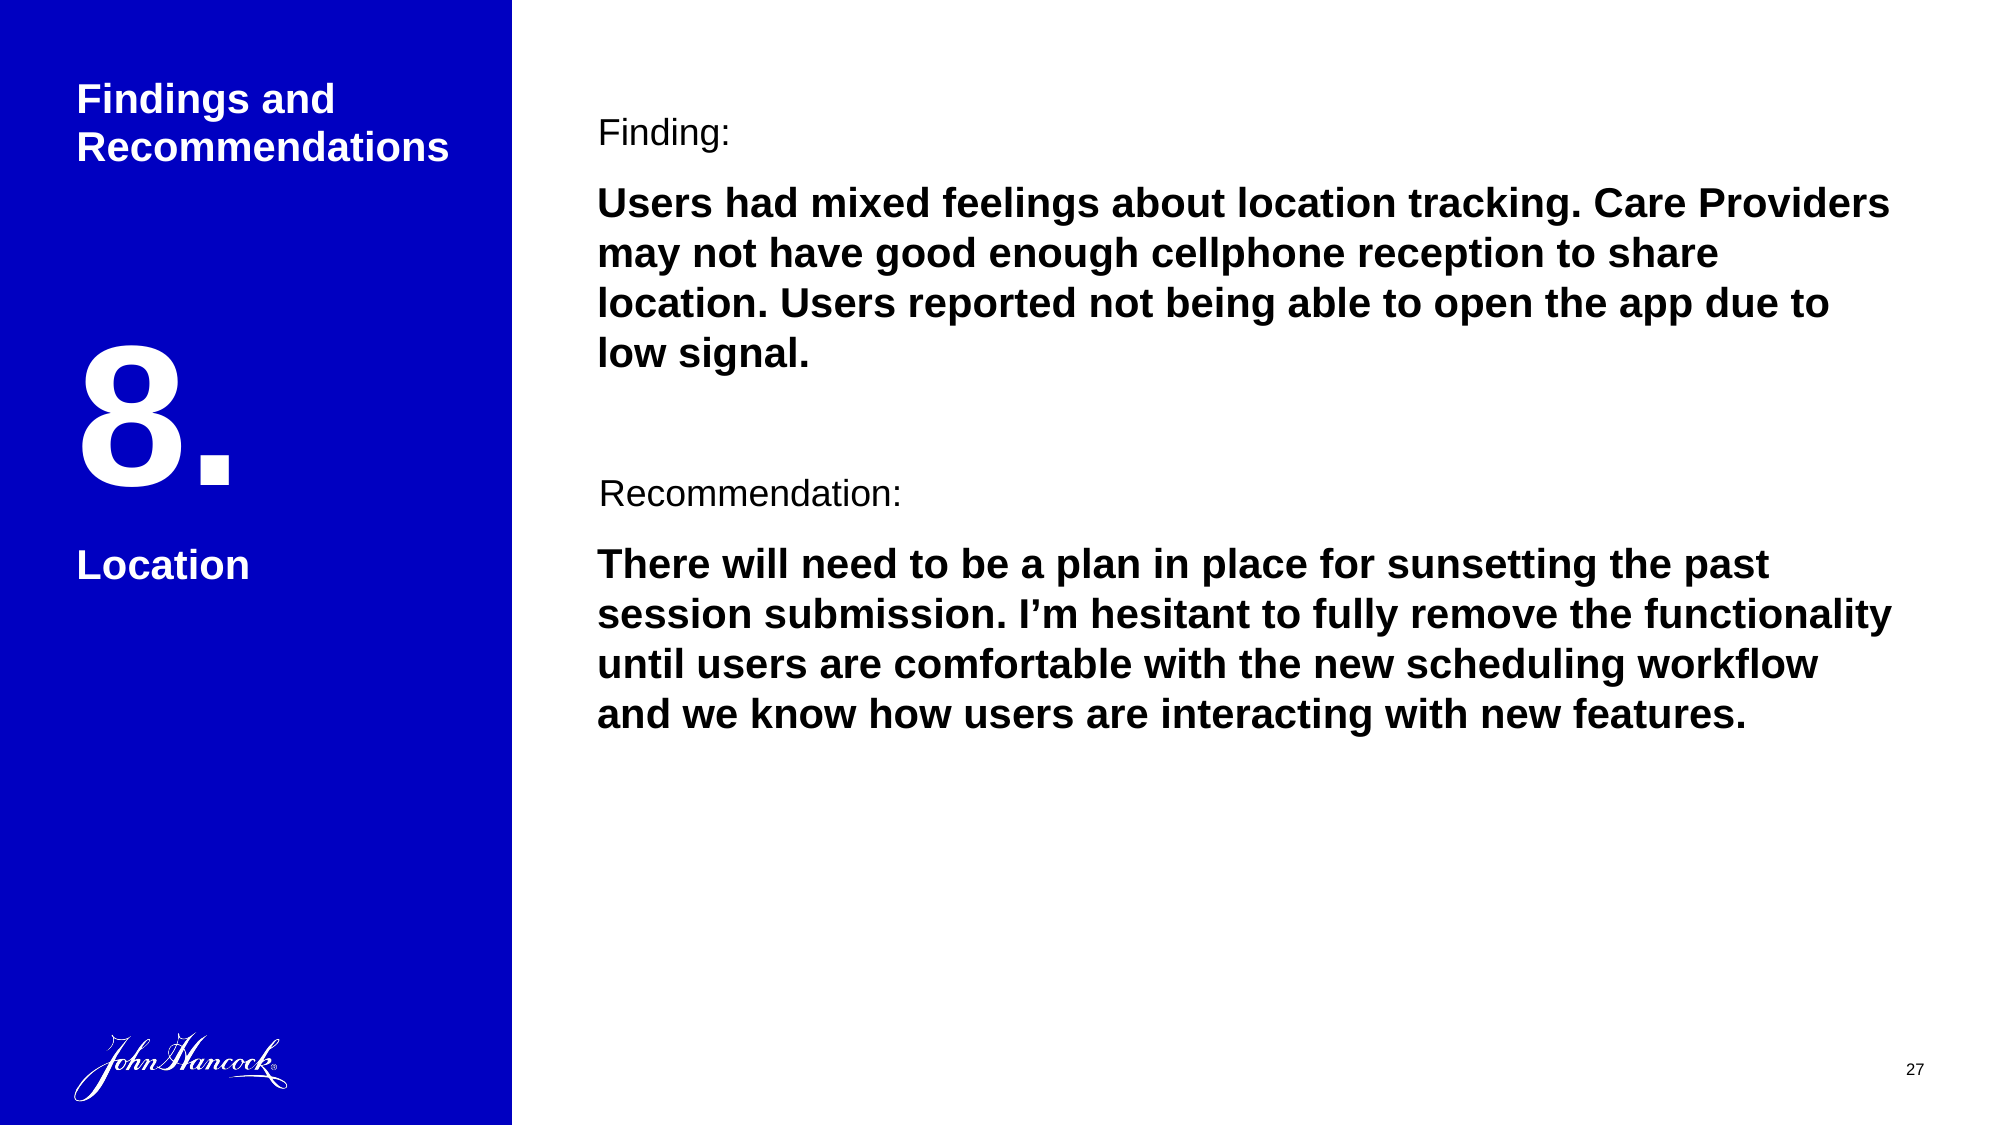

# Findings and Recommendations
Finding:
Users had mixed feelings about location tracking. Care Providers may not have good enough cellphone reception to share location. Users reported not being able to open the app due to low signal.
8.
Recommendation:
There will need to be a plan in place for sunsetting the past session submission. I’m hesitant to fully remove the functionality until users are comfortable with the new scheduling workflow and we know how users are interacting with new features.
Location
27